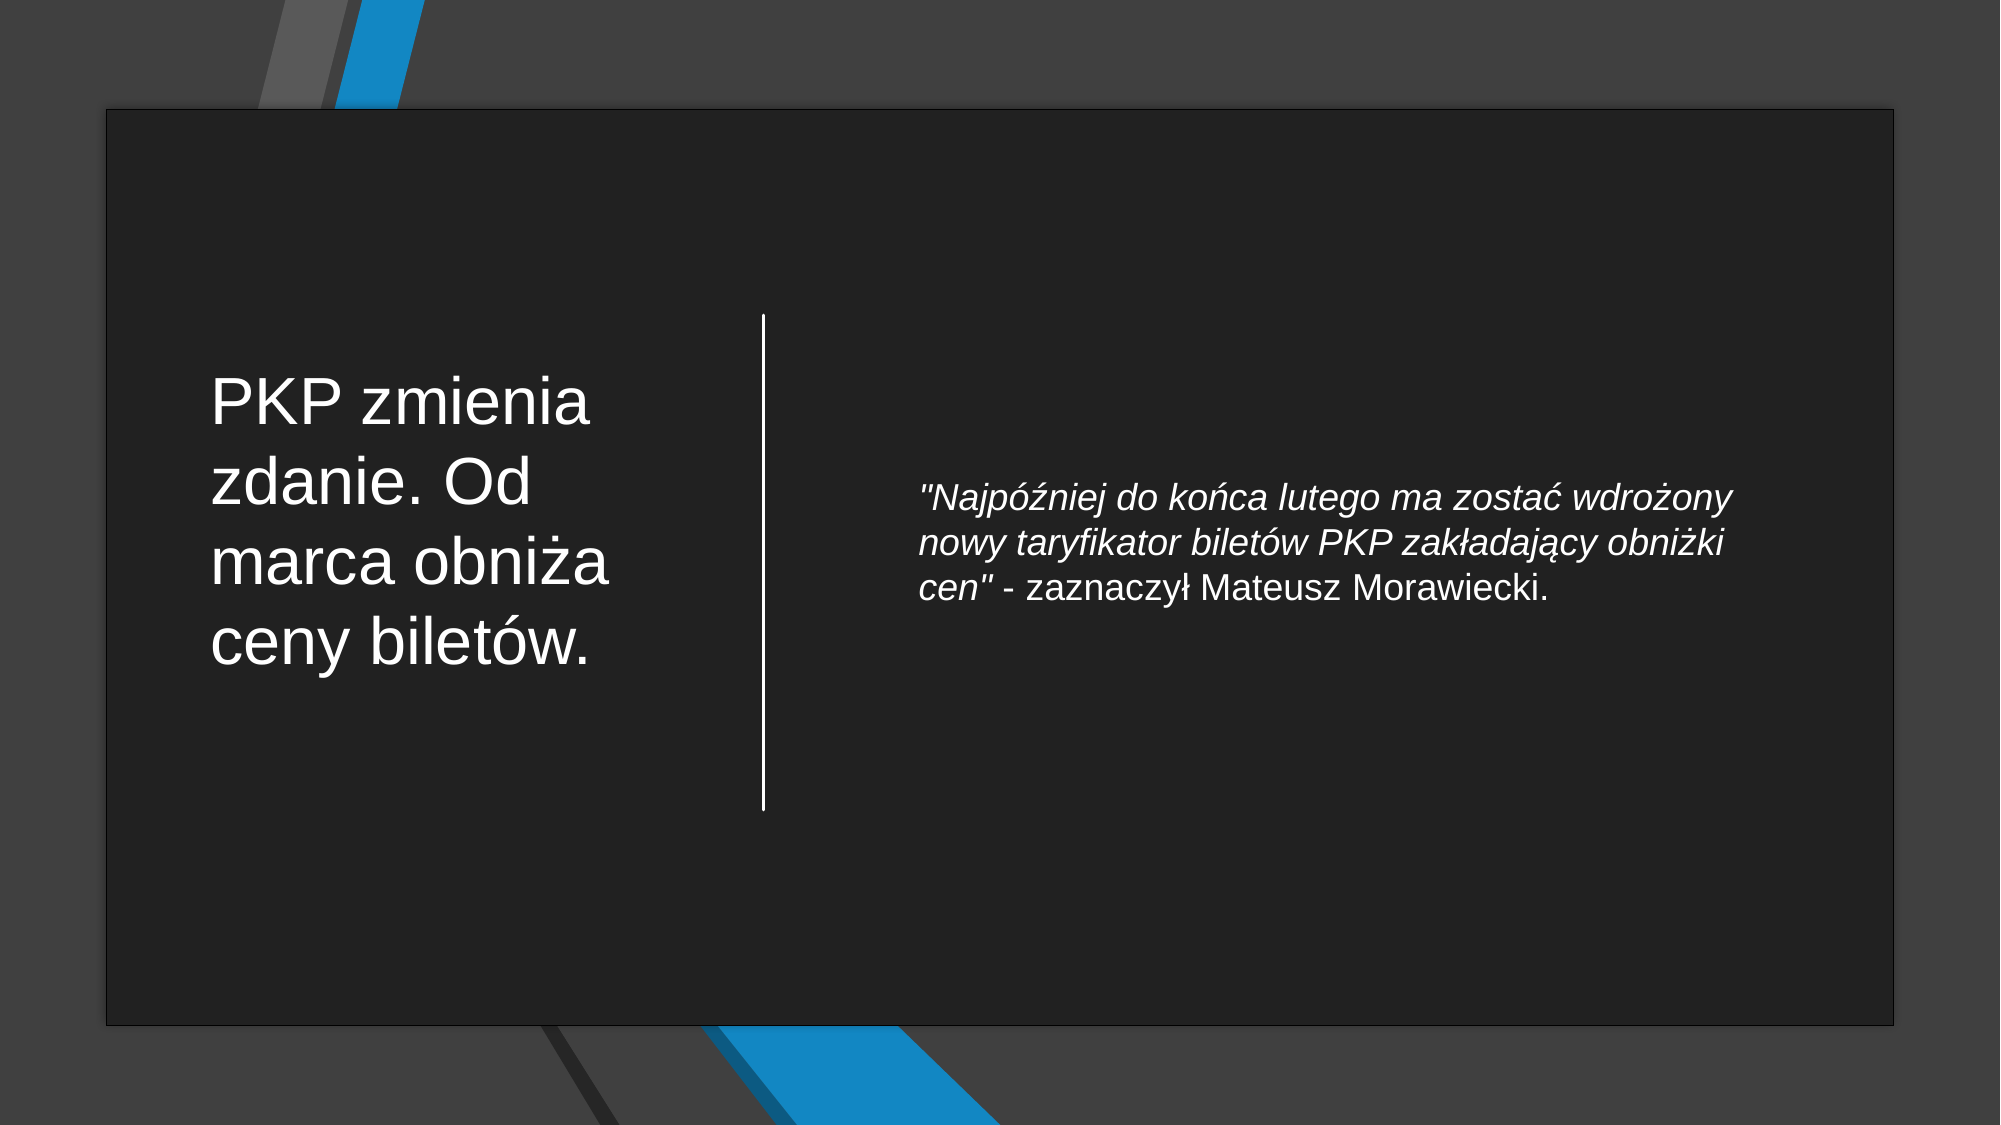

# PKP zmienia zdanie. Od marca obniża ceny biletów.

"Najpóźniej do końca lutego ma zostać wdrożony nowy taryfikator biletów PKP zakładający obniżki cen" - zaznaczył Mateusz Morawiecki.